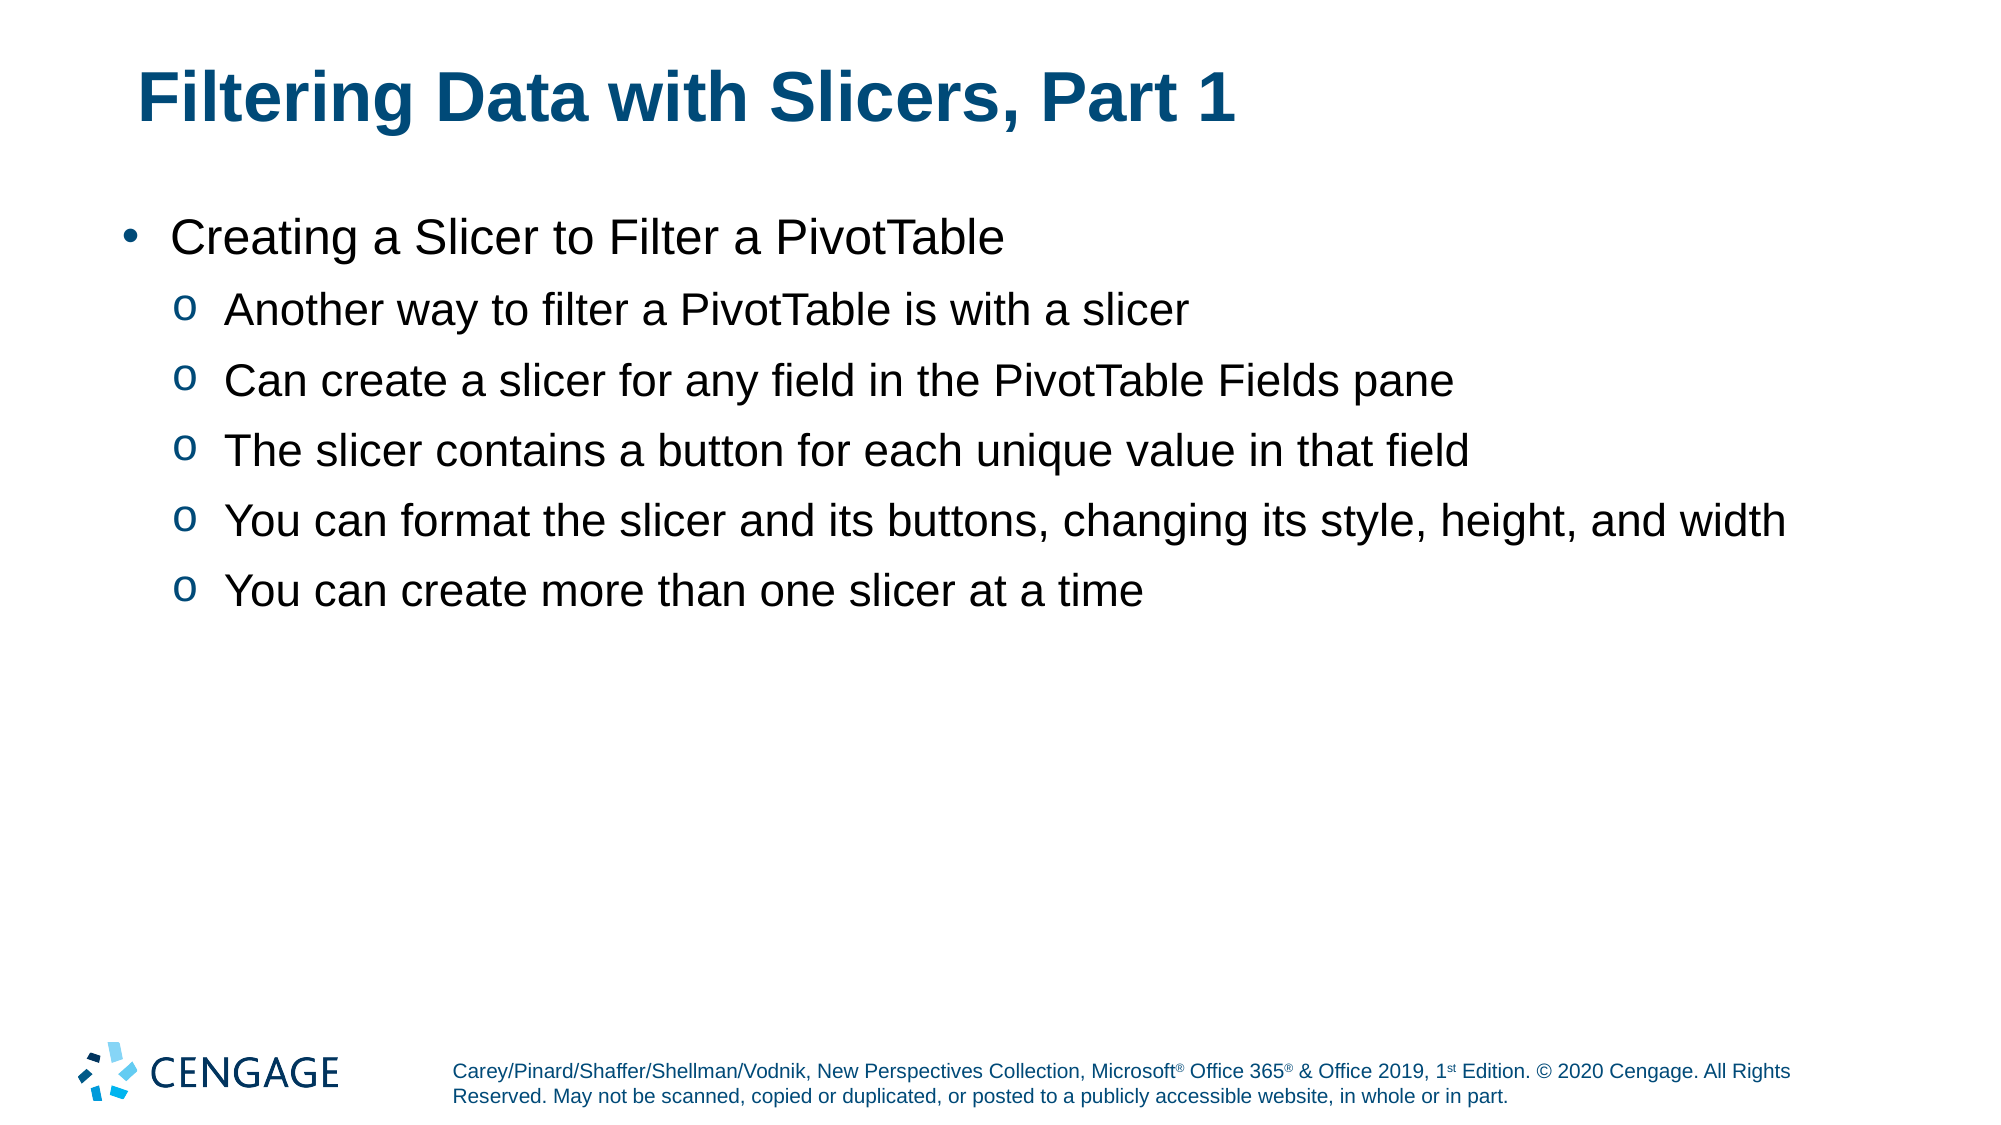

# Filtering Data with Slicers, Part 1
Creating a Slicer to Filter a PivotTable
Another way to filter a PivotTable is with a slicer
Can create a slicer for any field in the PivotTable Fields pane
The slicer contains a button for each unique value in that field
You can format the slicer and its buttons, changing its style, height, and width
You can create more than one slicer at a time